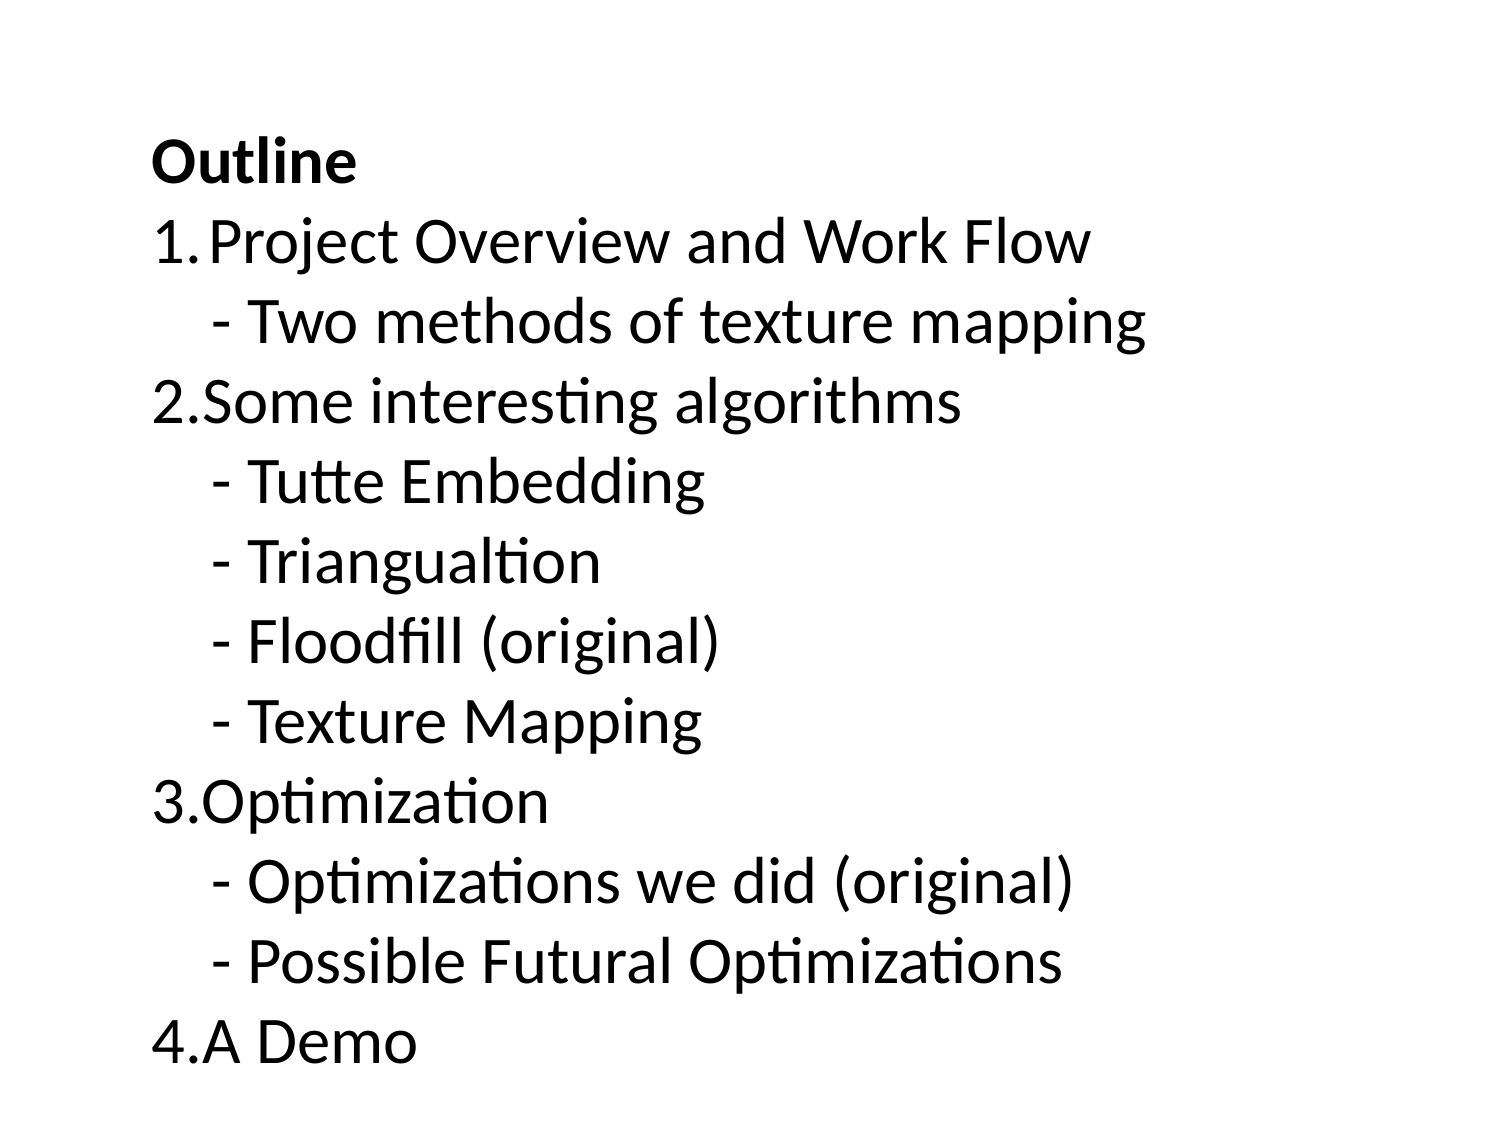

Outline
Project Overview and Work Flow
    - Two methods of texture mapping
2.Some interesting algorithms
    - Tutte Embedding
    - Triangualtion
    - Floodfill (original)
    - Texture Mapping
3.Optimization
    - Optimizations we did (original)
    - Possible Futural Optimizations
4.A Demo